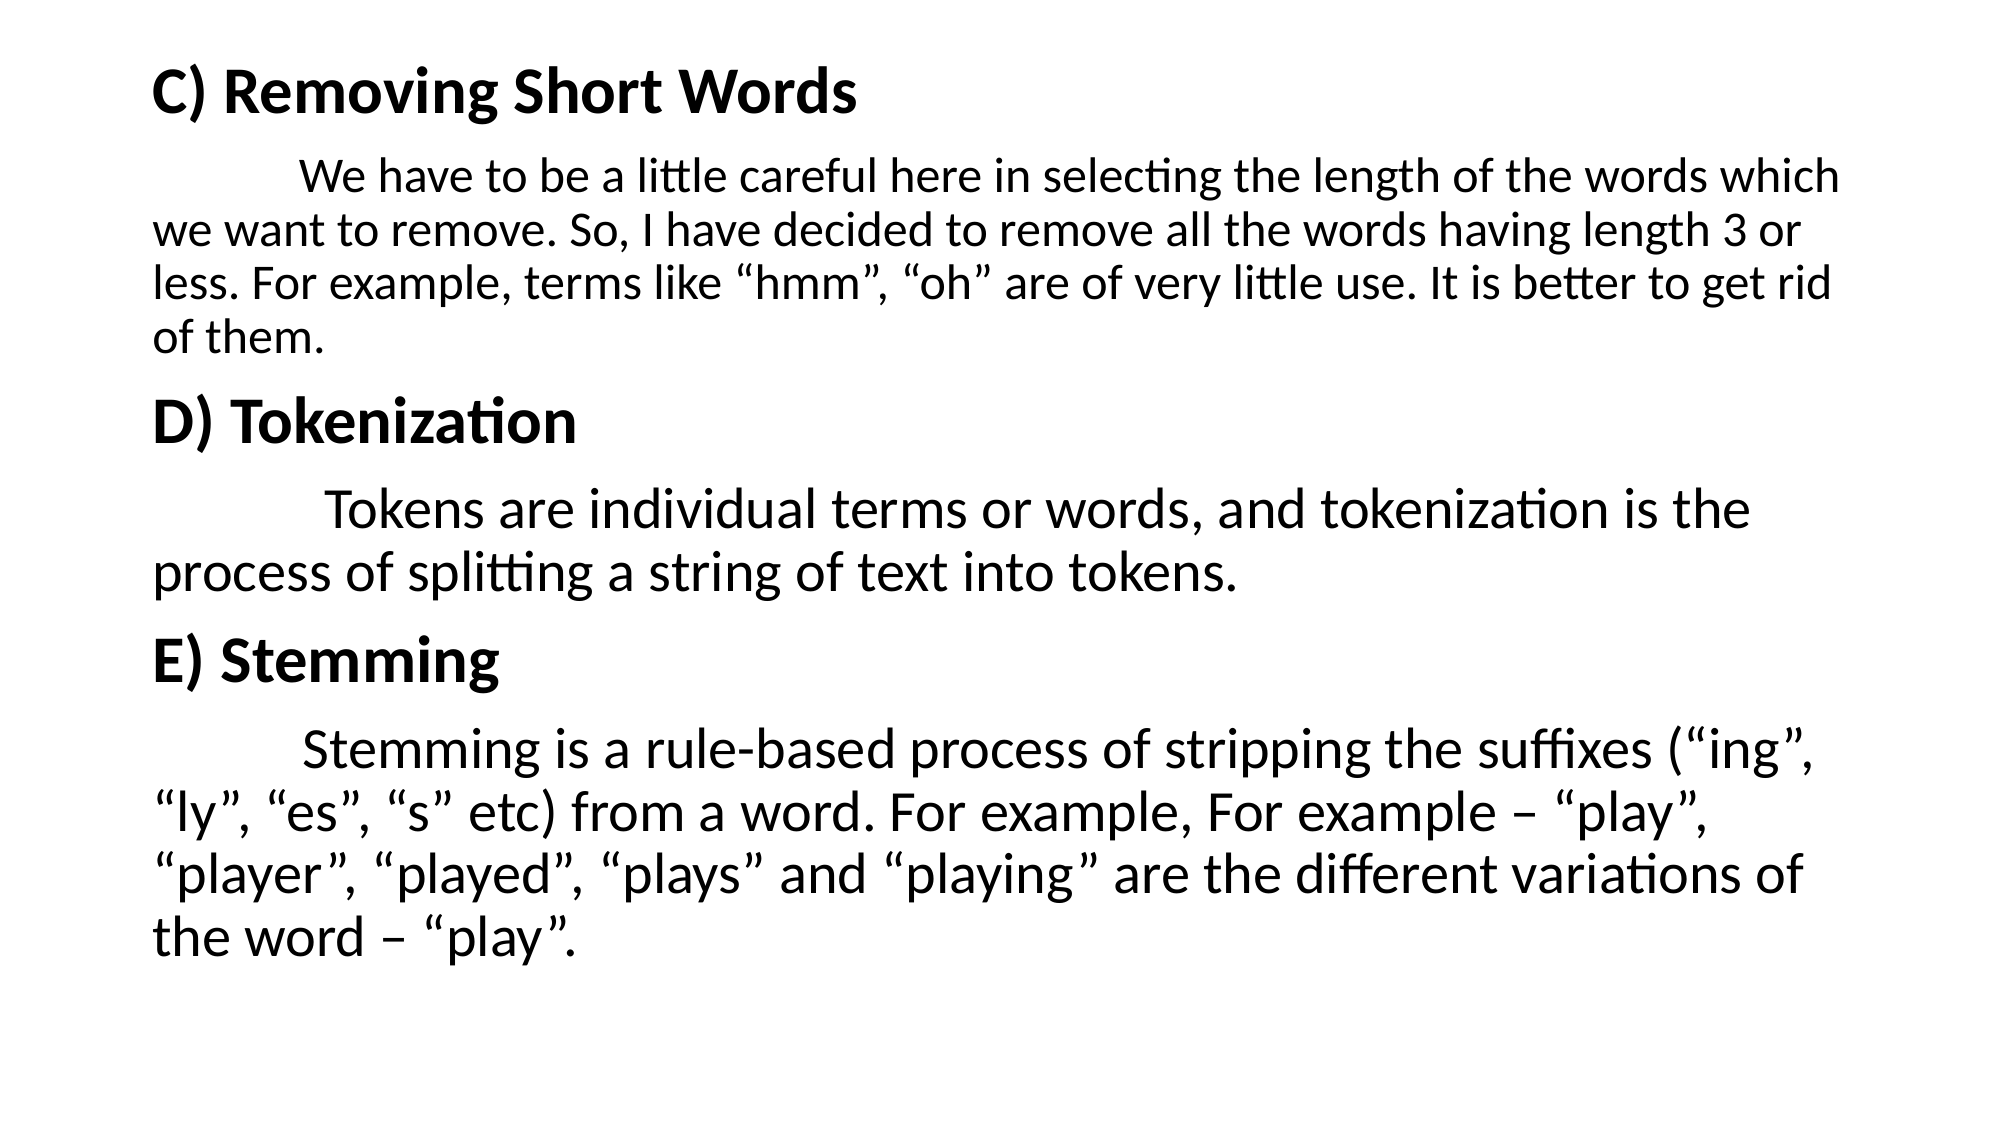

C) Removing Short Words
             We have to be a little careful here in selecting the length of the words which we want to remove. So, I have decided to remove all the words having length 3 or less. For example, terms like “hmm”, “oh” are of very little use. It is better to get rid of them.
D) Tokenization
             Tokens are individual terms or words, and tokenization is the process of splitting a string of text into tokens.
E) Stemming
	Stemming is a rule-based process of stripping the suffixes (“ing”, “ly”, “es”, “s” etc) from a word. For example, For example – “play”, “player”, “played”, “plays” and “playing” are the different variations of the word – “play”.